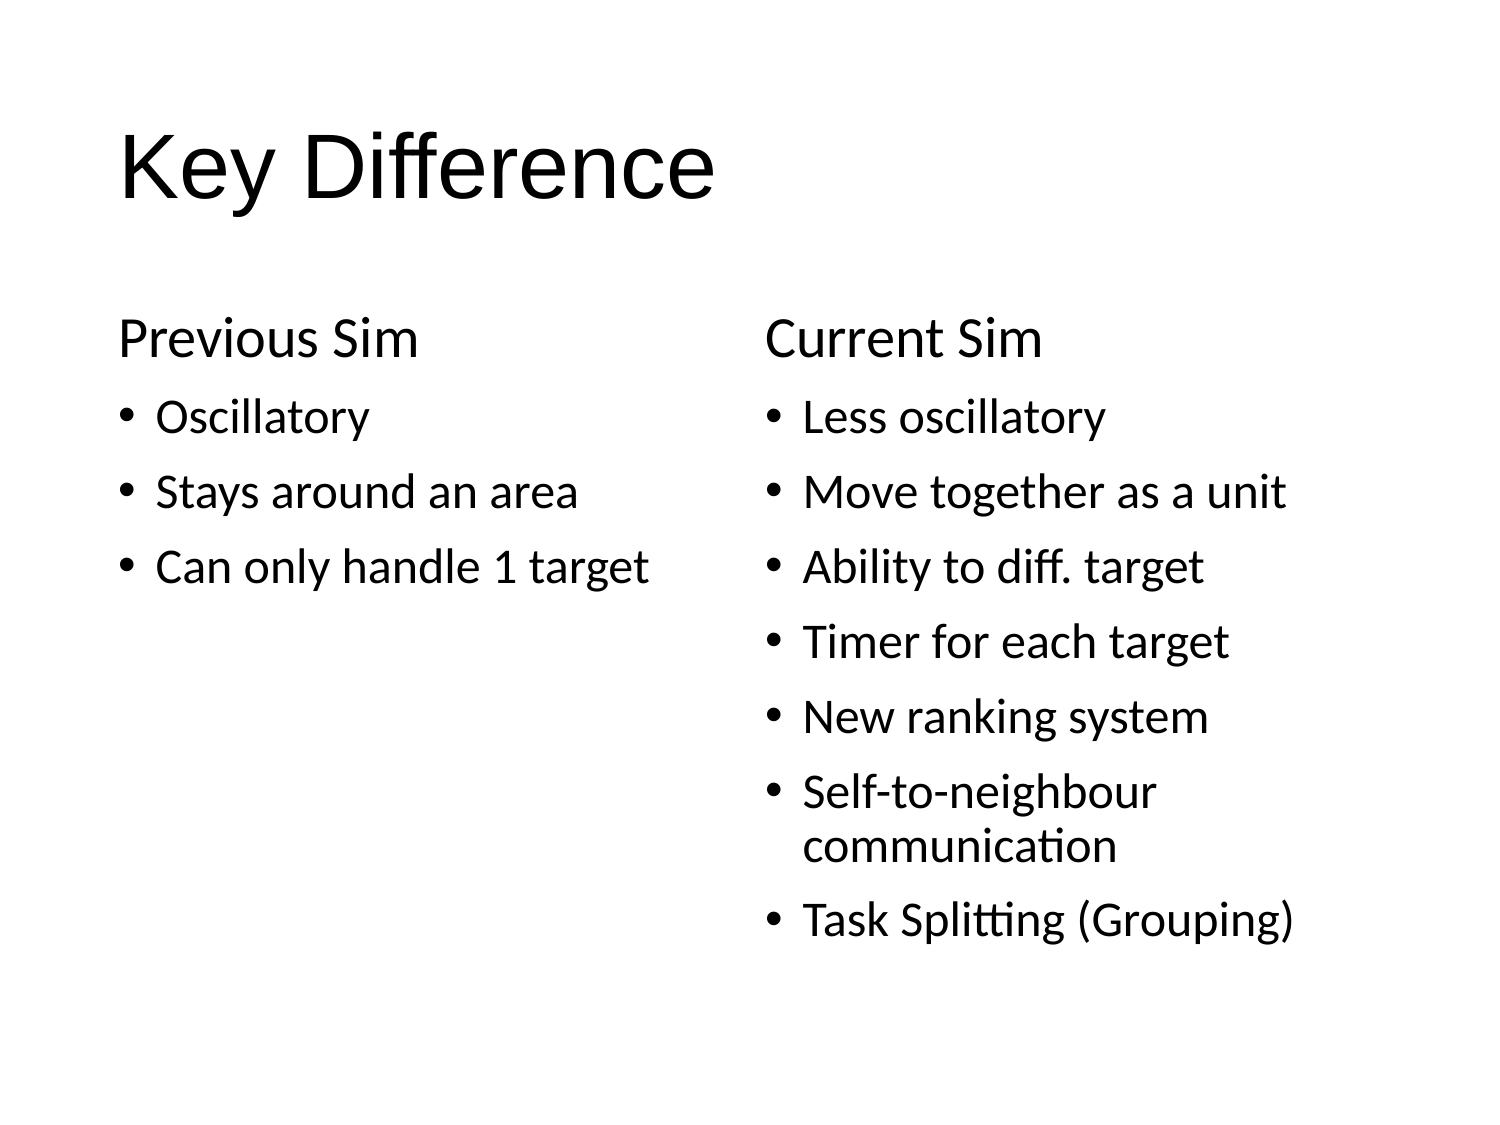

# Key Difference
Current Sim
Less oscillatory
Move together as a unit
Ability to diff. target
Timer for each target
New ranking system
Self-to-neighbour communication
Task Splitting (Grouping)

Previous Sim
Oscillatory
Stays around an area
Can only handle 1 target